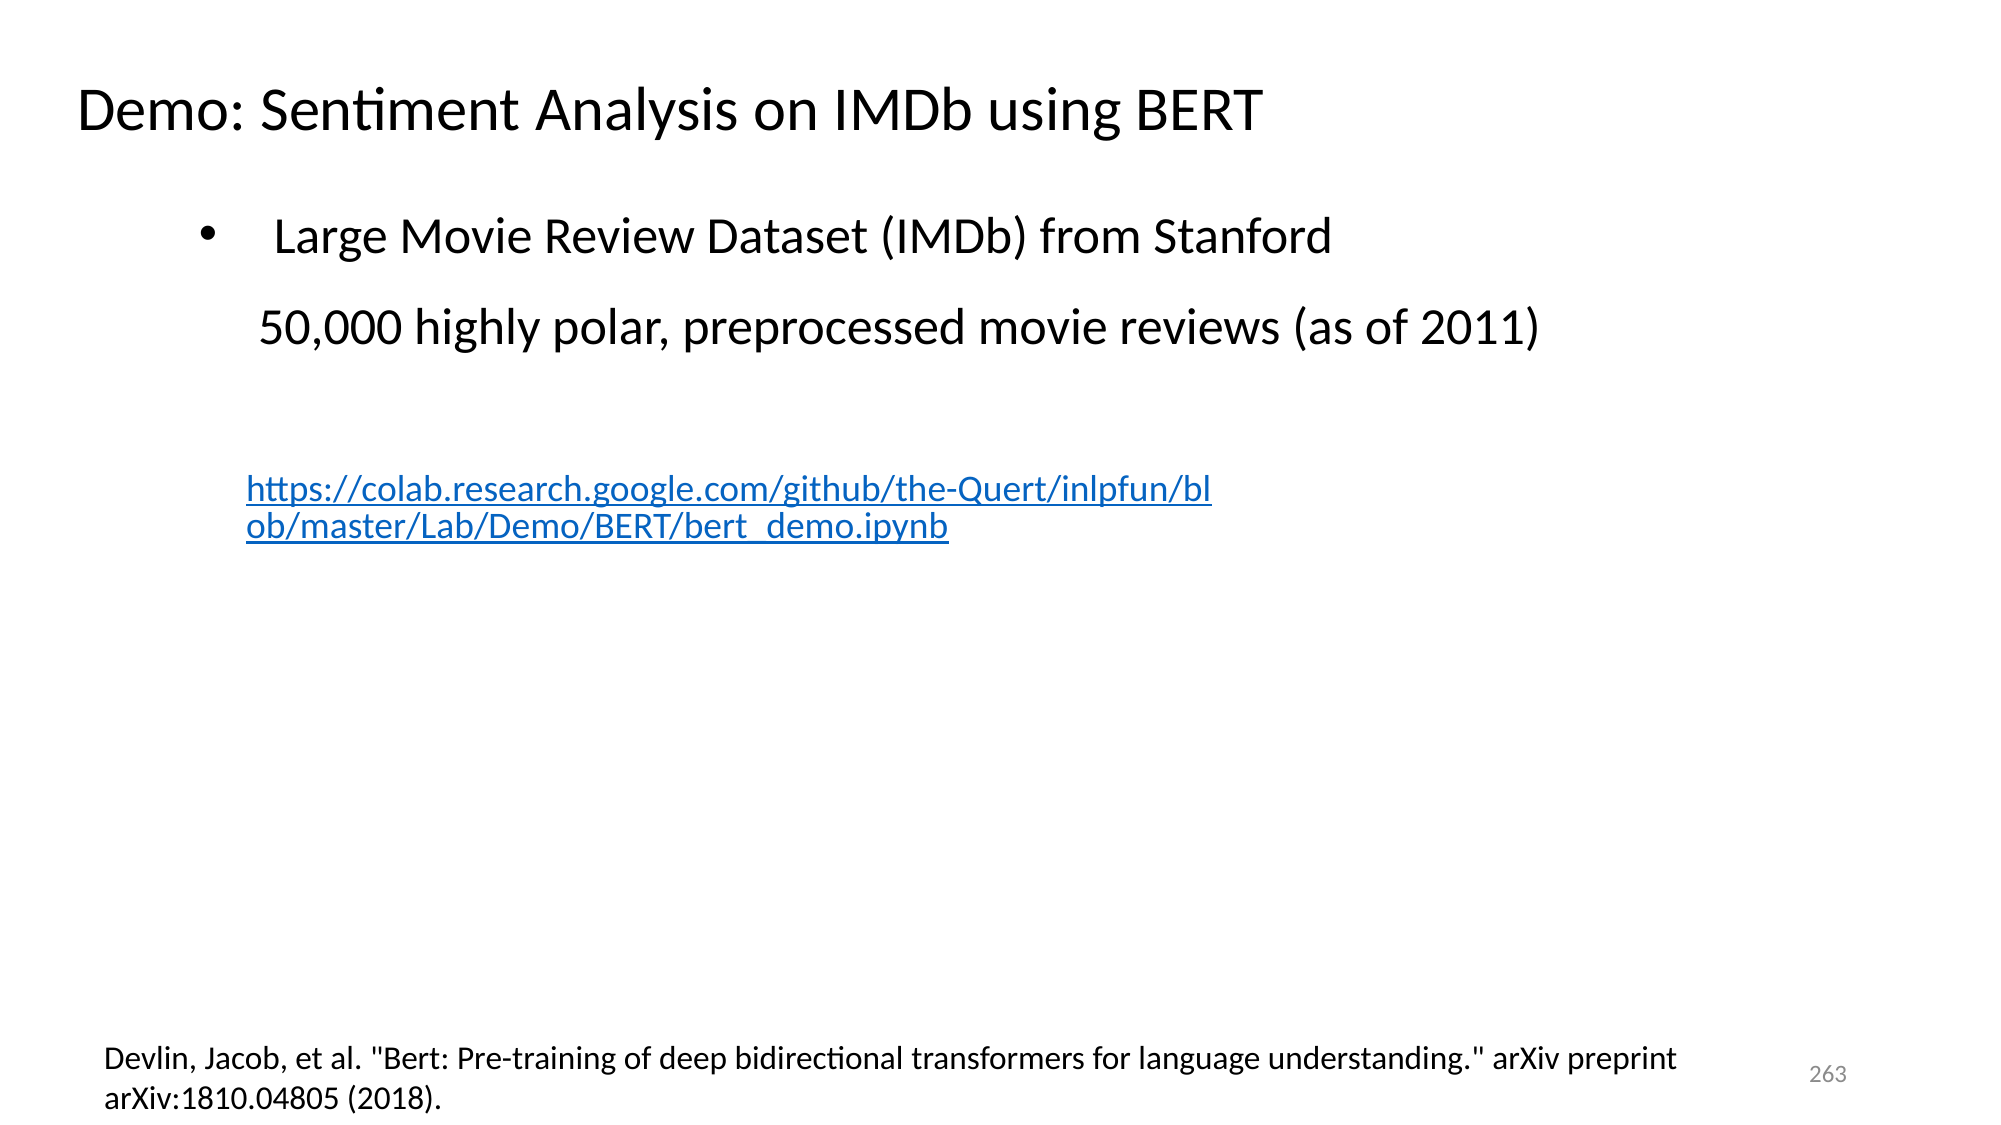

Demo: Sentiment Analysis on IMDb using BERT
Large Movie Review Dataset (IMDb) from Stanford

50,000 highly polar, preprocessed movie reviews (as of 2011)
https://colab.research.google.com/github/the-Quert/inlpfun/blob/master/Lab/Demo/BERT/bert_demo.ipynb
Devlin, Jacob, et al. "Bert: Pre-training of deep bidirectional transformers for language understanding." arXiv preprint arXiv:1810.04805 (2018).
263